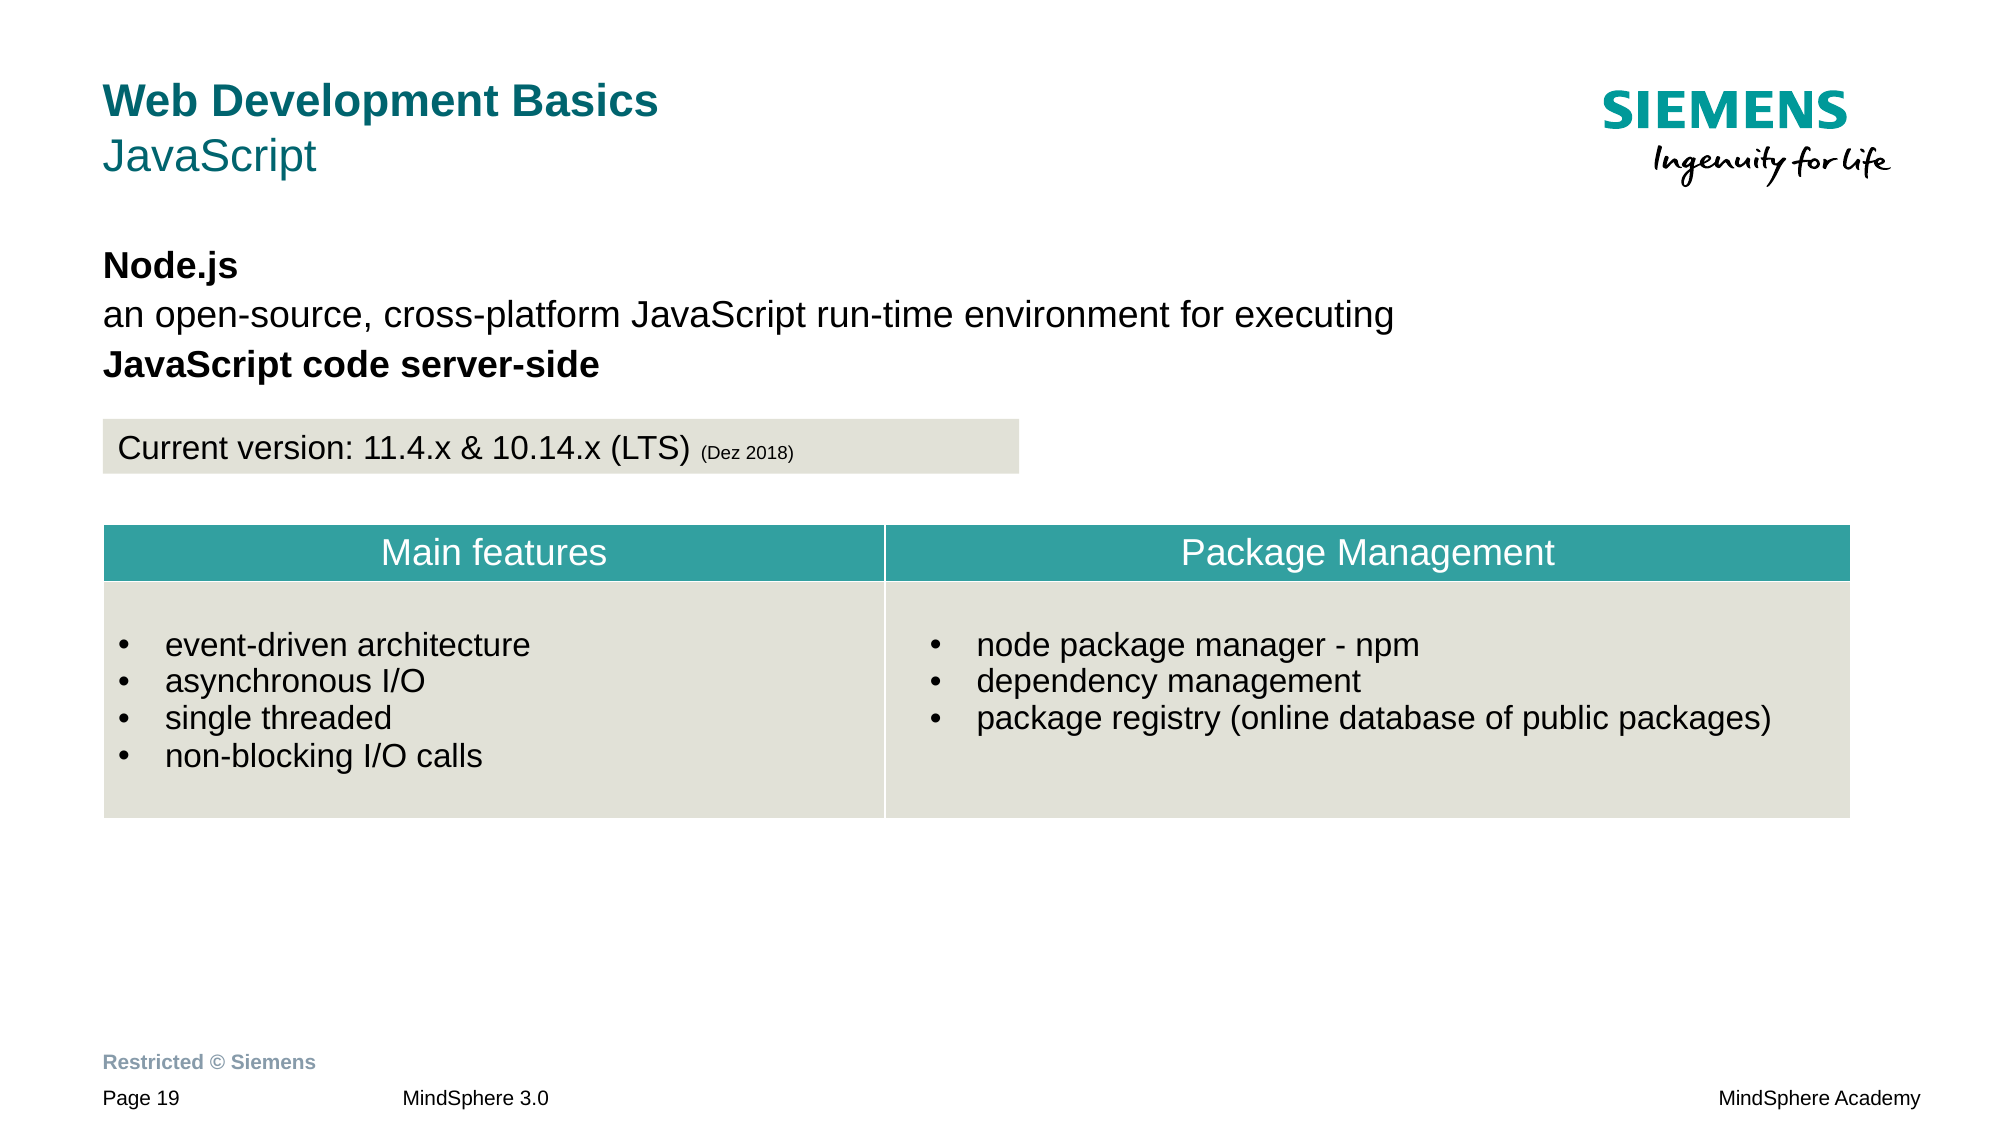

# Web Development Basics JavaScript
Node.js
an open-source, cross-platform JavaScript run-time environment for executing
JavaScript code server-side

Current version: 11.4.x & 10.14.x (LTS) (Dez 2018)
| Main features | Package Management |
| --- | --- |
| event-driven architecture asynchronous I/O single threaded non-blocking I/O calls | node package manager - npm dependency management package registry (online database of public packages) |